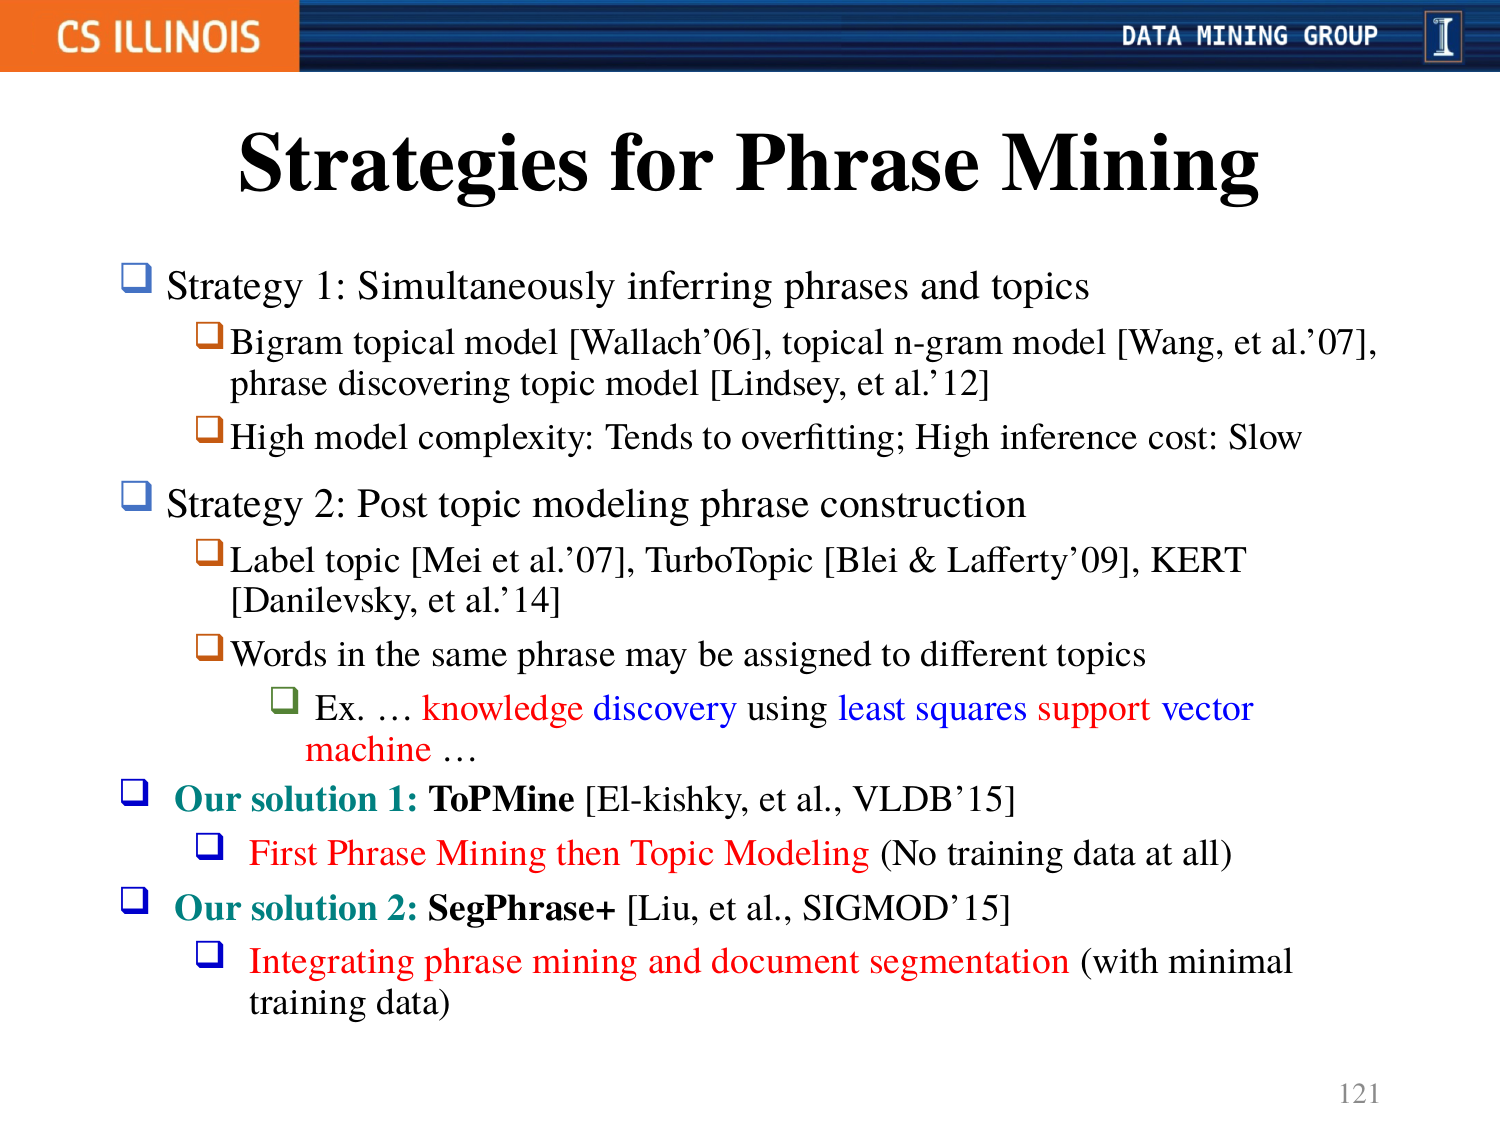

# Strategies for Phrase Mining
 Strategy 1: Simultaneously inferring phrases and topics
Bigram topical model [Wallach’06], topical n-gram model [Wang, et al.’07], phrase discovering topic model [Lindsey, et al.’12]
High model complexity: Tends to overfitting; High inference cost: Slow
 Strategy 2: Post topic modeling phrase construction
Label topic [Mei et al.’07], TurboTopic [Blei & Lafferty’09], KERT [Danilevsky, et al.’14]
Words in the same phrase may be assigned to different topics
 Ex. … knowledge discovery using least squares support vector machine …
Our solution 1: ToPMine [El-kishky, et al., VLDB’15]
First Phrase Mining then Topic Modeling (No training data at all)
Our solution 2: SegPhrase+ [Liu, et al., SIGMOD’15]
Integrating phrase mining and document segmentation (with minimal training data)

121